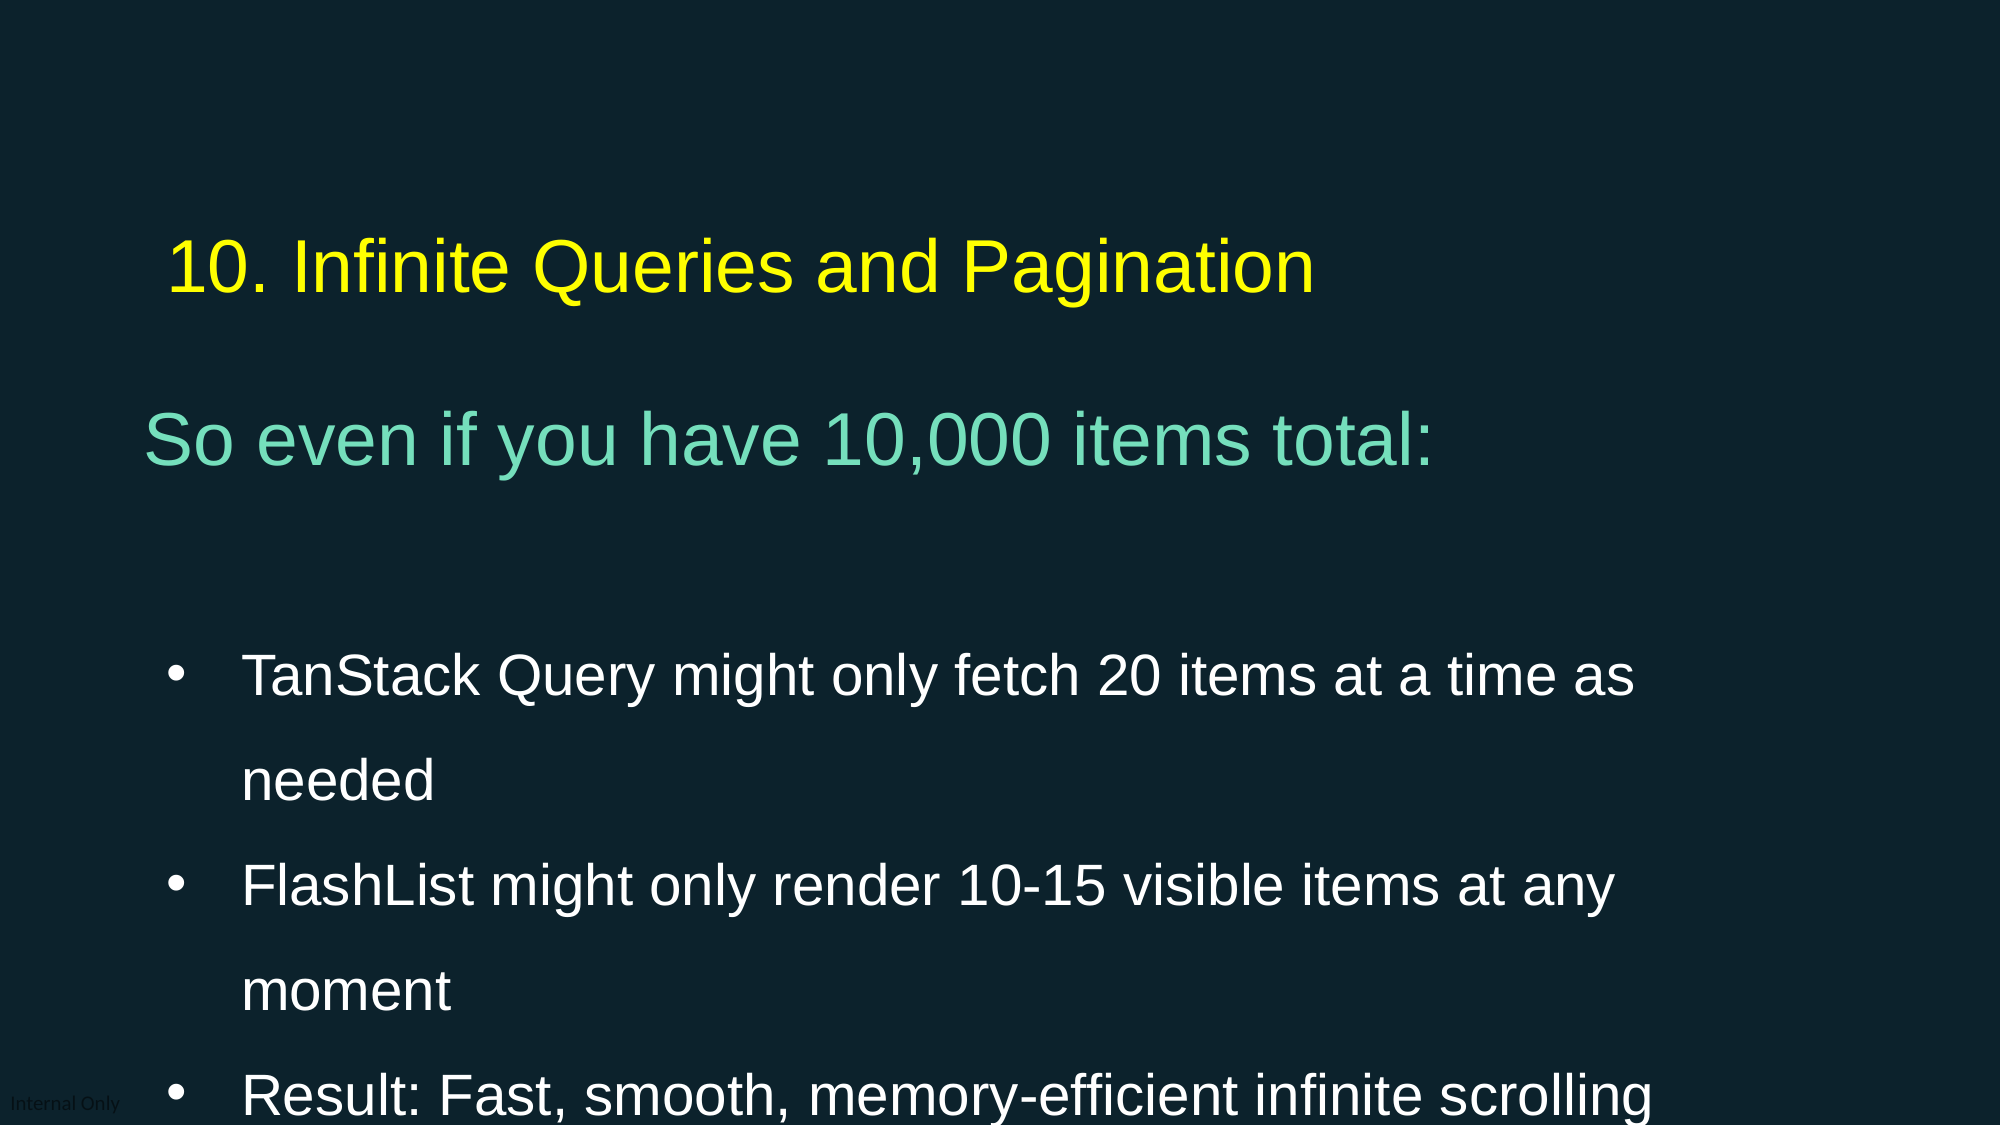

10. Infinite Queries and Pagination
So even if you have 10,000 items total:
TanStack Query might only fetch 20 items at a time as needed
FlashList might only render 10-15 visible items at any moment
Result: Fast, smooth, memory-efficient infinite scrolling